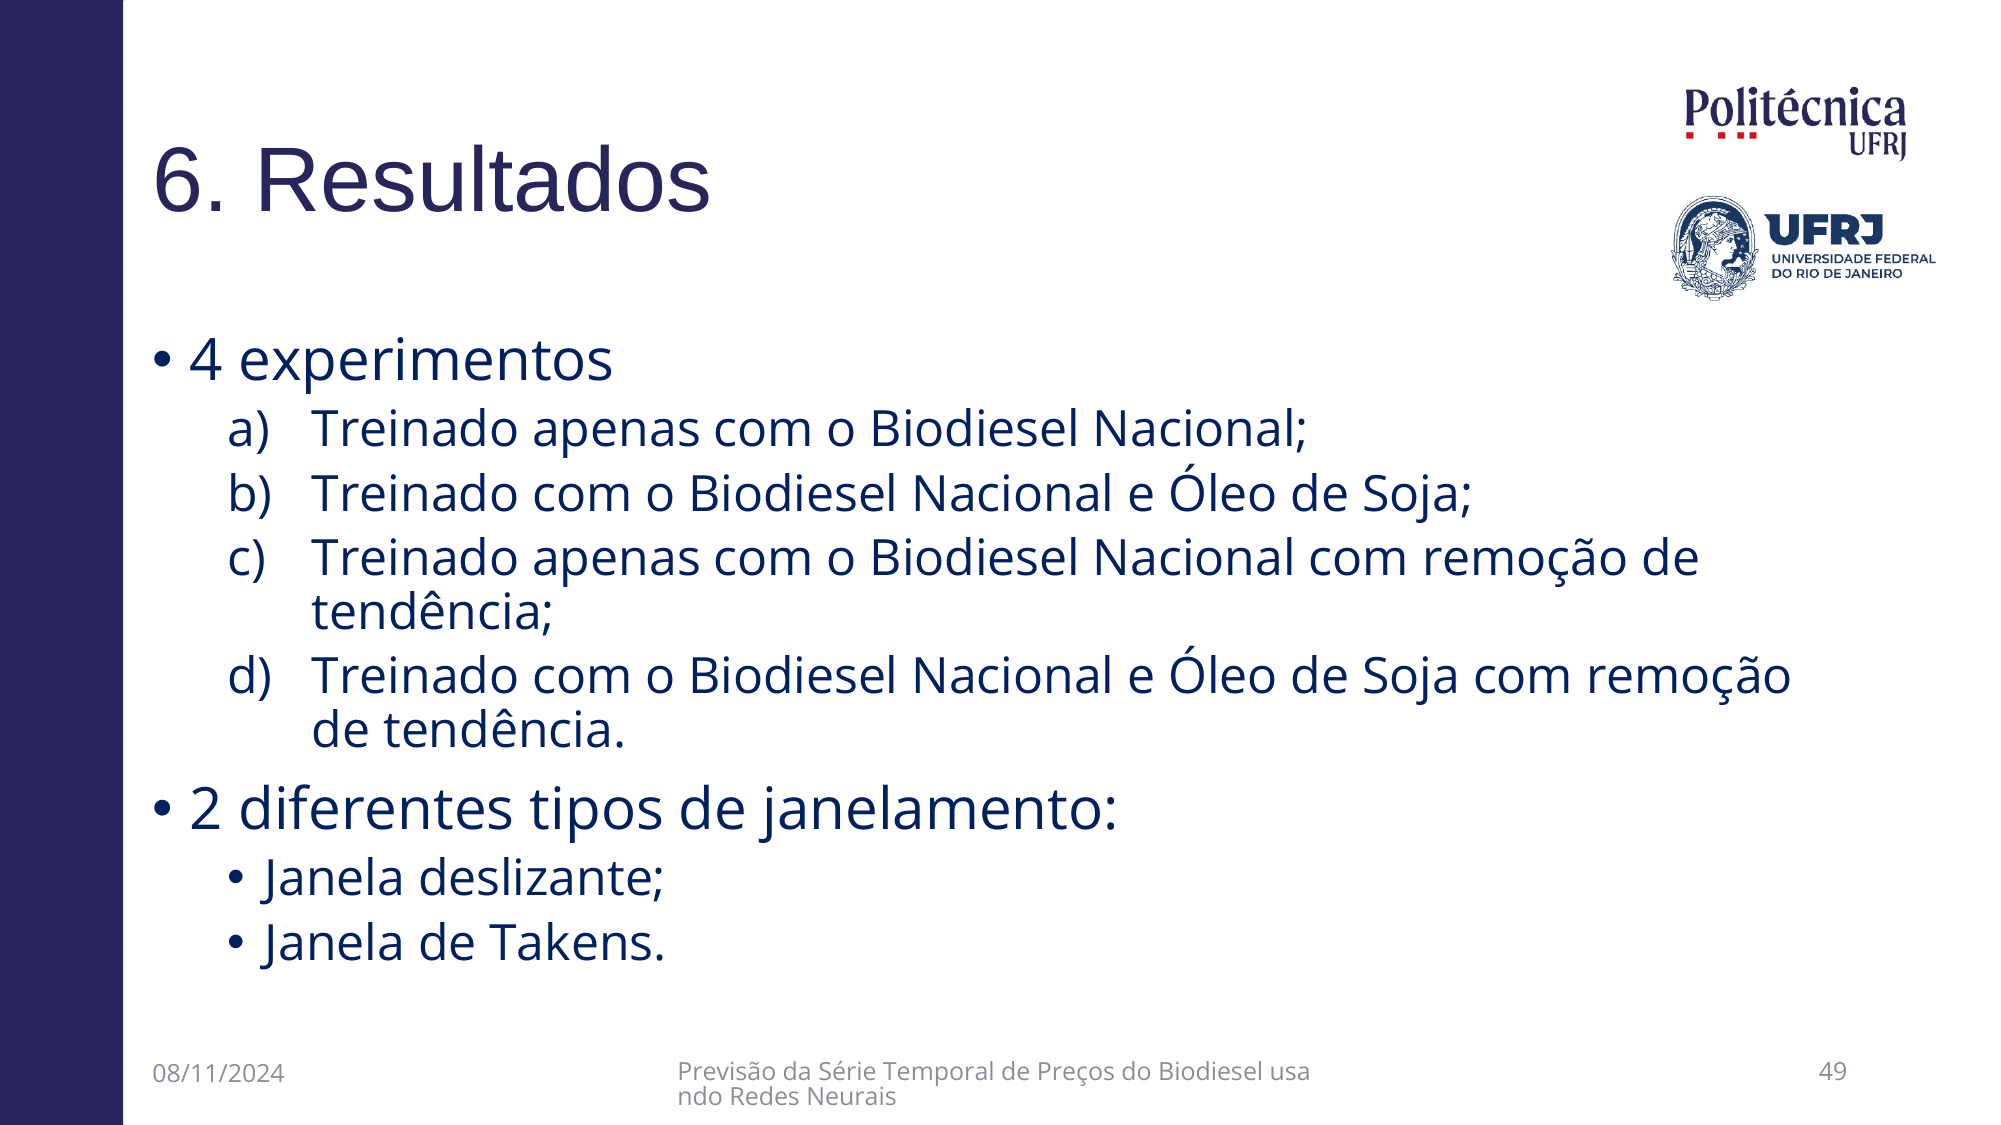

# 6. Resultados
4 experimentos
Treinado apenas com o Biodiesel Nacional;
Treinado com o Biodiesel Nacional e Óleo de Soja;
Treinado apenas com o Biodiesel Nacional com remoção de tendência;
Treinado com o Biodiesel Nacional e Óleo de Soja com remoção de tendência.
2 diferentes tipos de janelamento:
Janela deslizante;
Janela de Takens.
08/11/2024
Previsão da Série Temporal de Preços do Biodiesel usando Redes Neurais
49